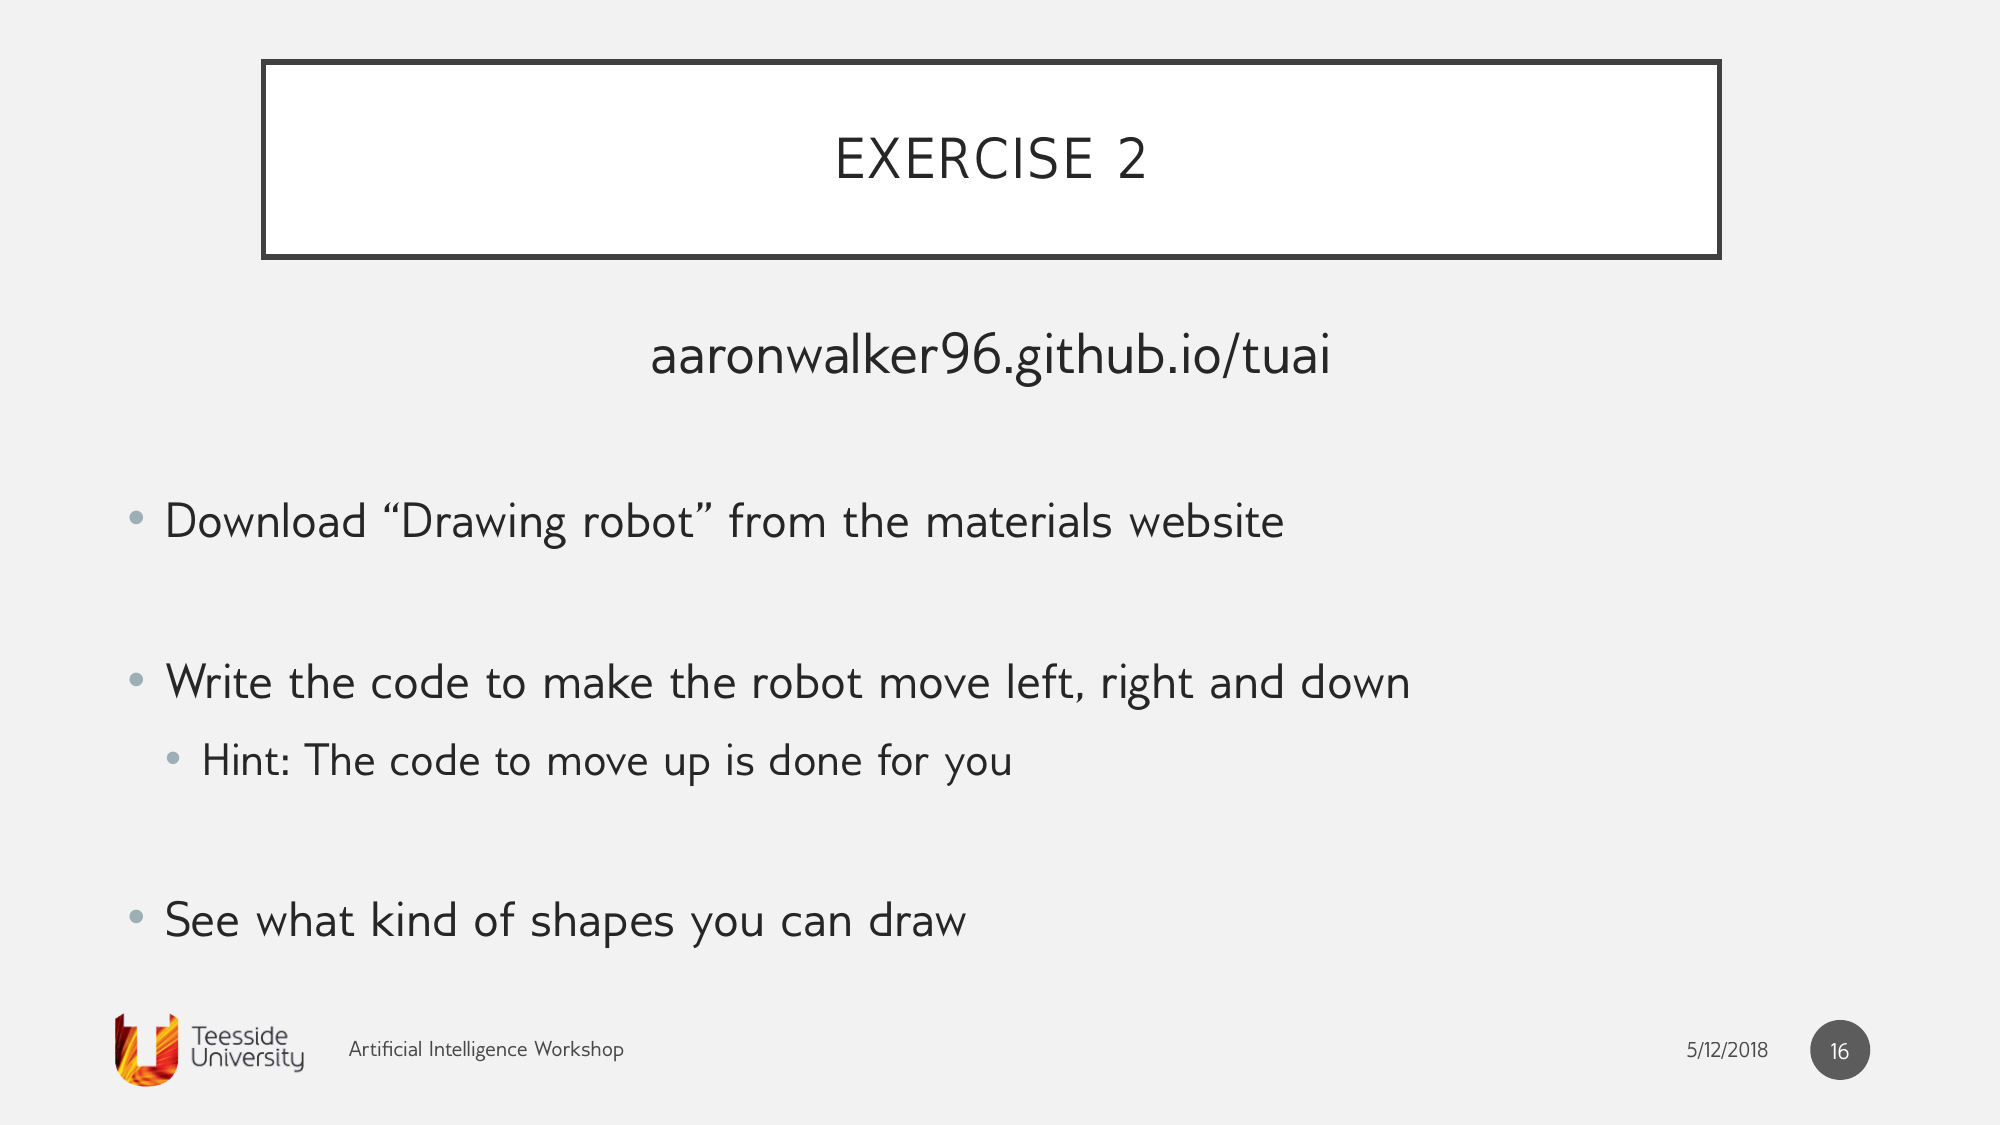

# Exercise 2
aaronwalker96.github.io/tuai

Download “Drawing robot” from the materials website

Write the code to make the robot move left, right and down
Hint: The code to move up is done for you

See what kind of shapes you can draw

Artificial Intelligence Workshop
16
5/12/2018